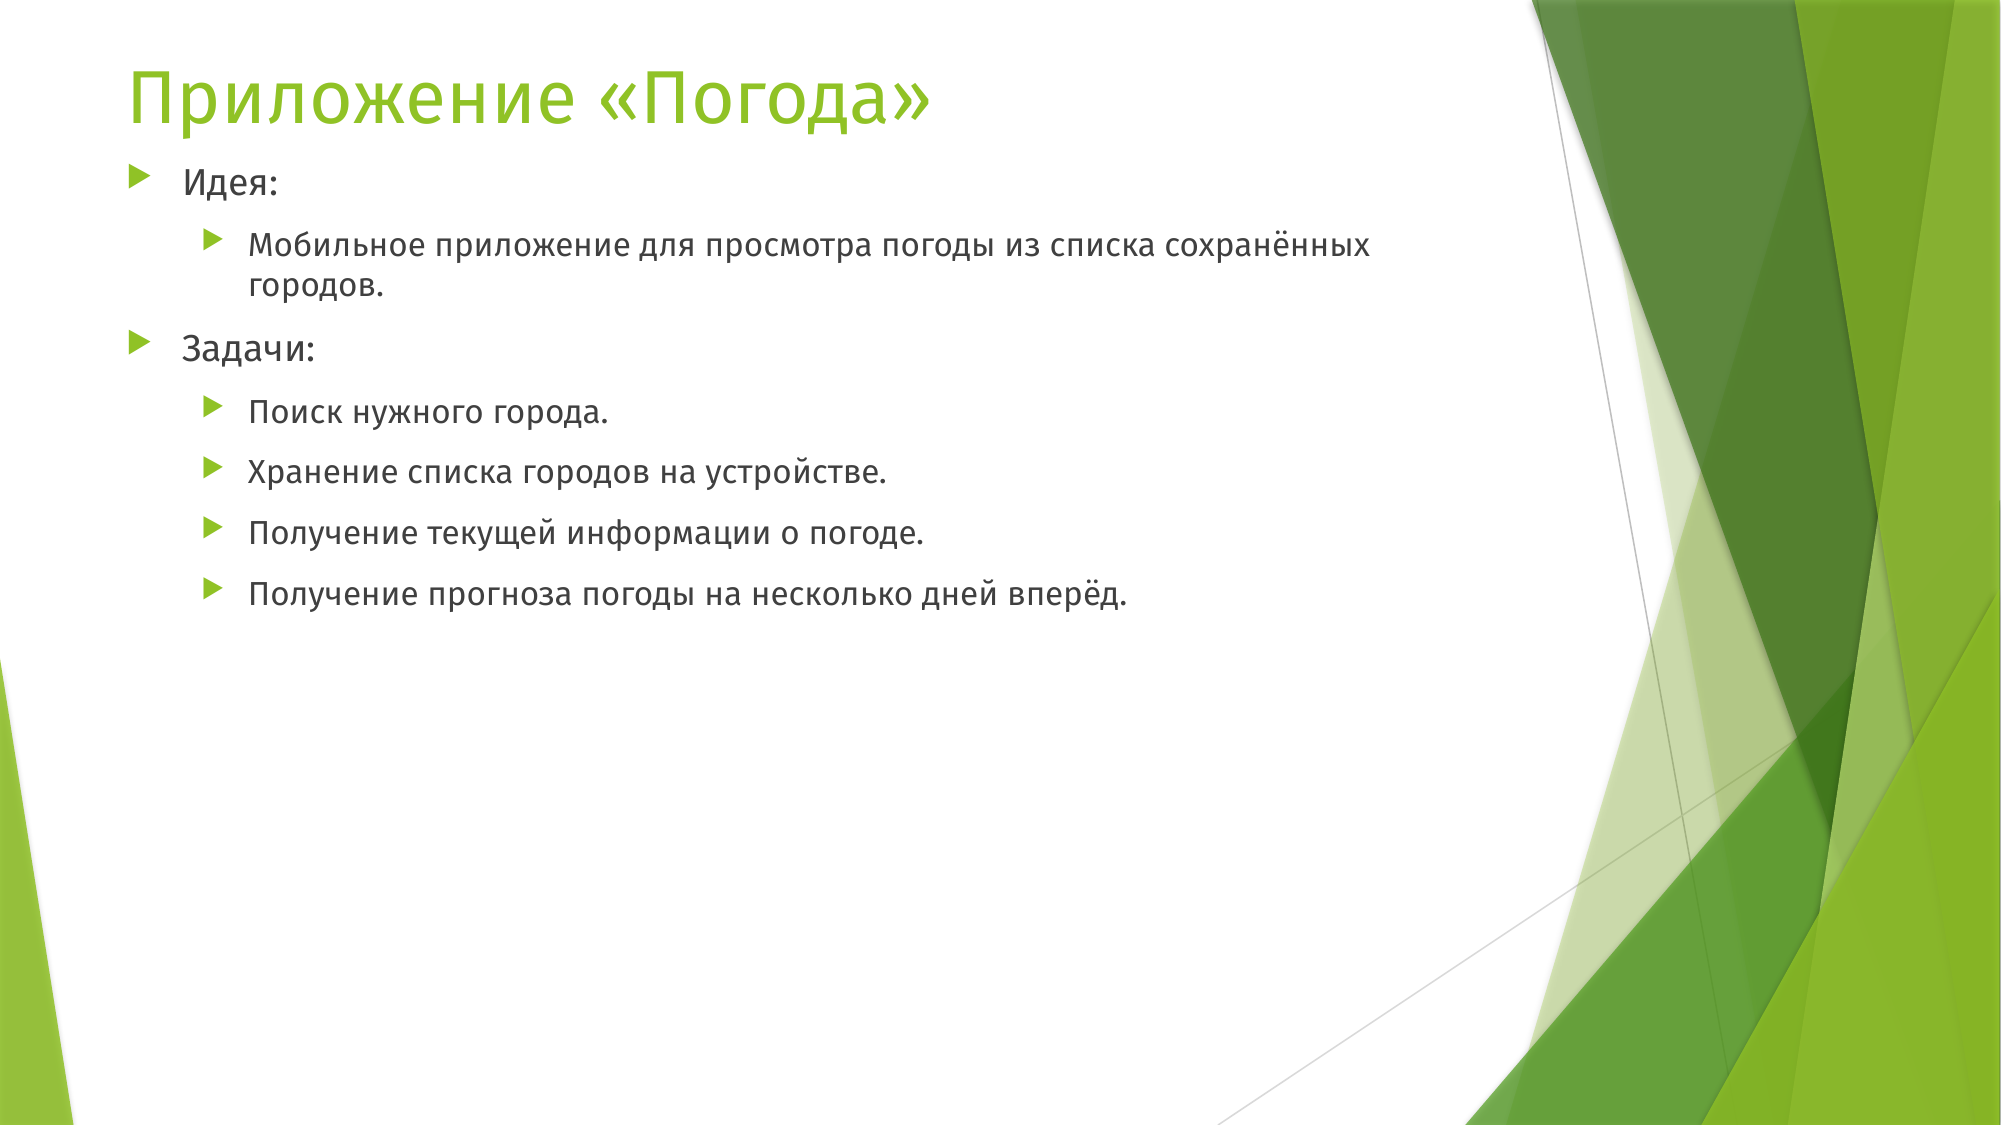

# Приложение «Погода»
Идея:
Мобильное приложение для просмотра погоды из списка сохранённых городов.
Задачи:
Поиск нужного города.
Хранение списка городов на устройстве.
Получение текущей информации о погоде.
Получение прогноза погоды на несколько дней вперёд.